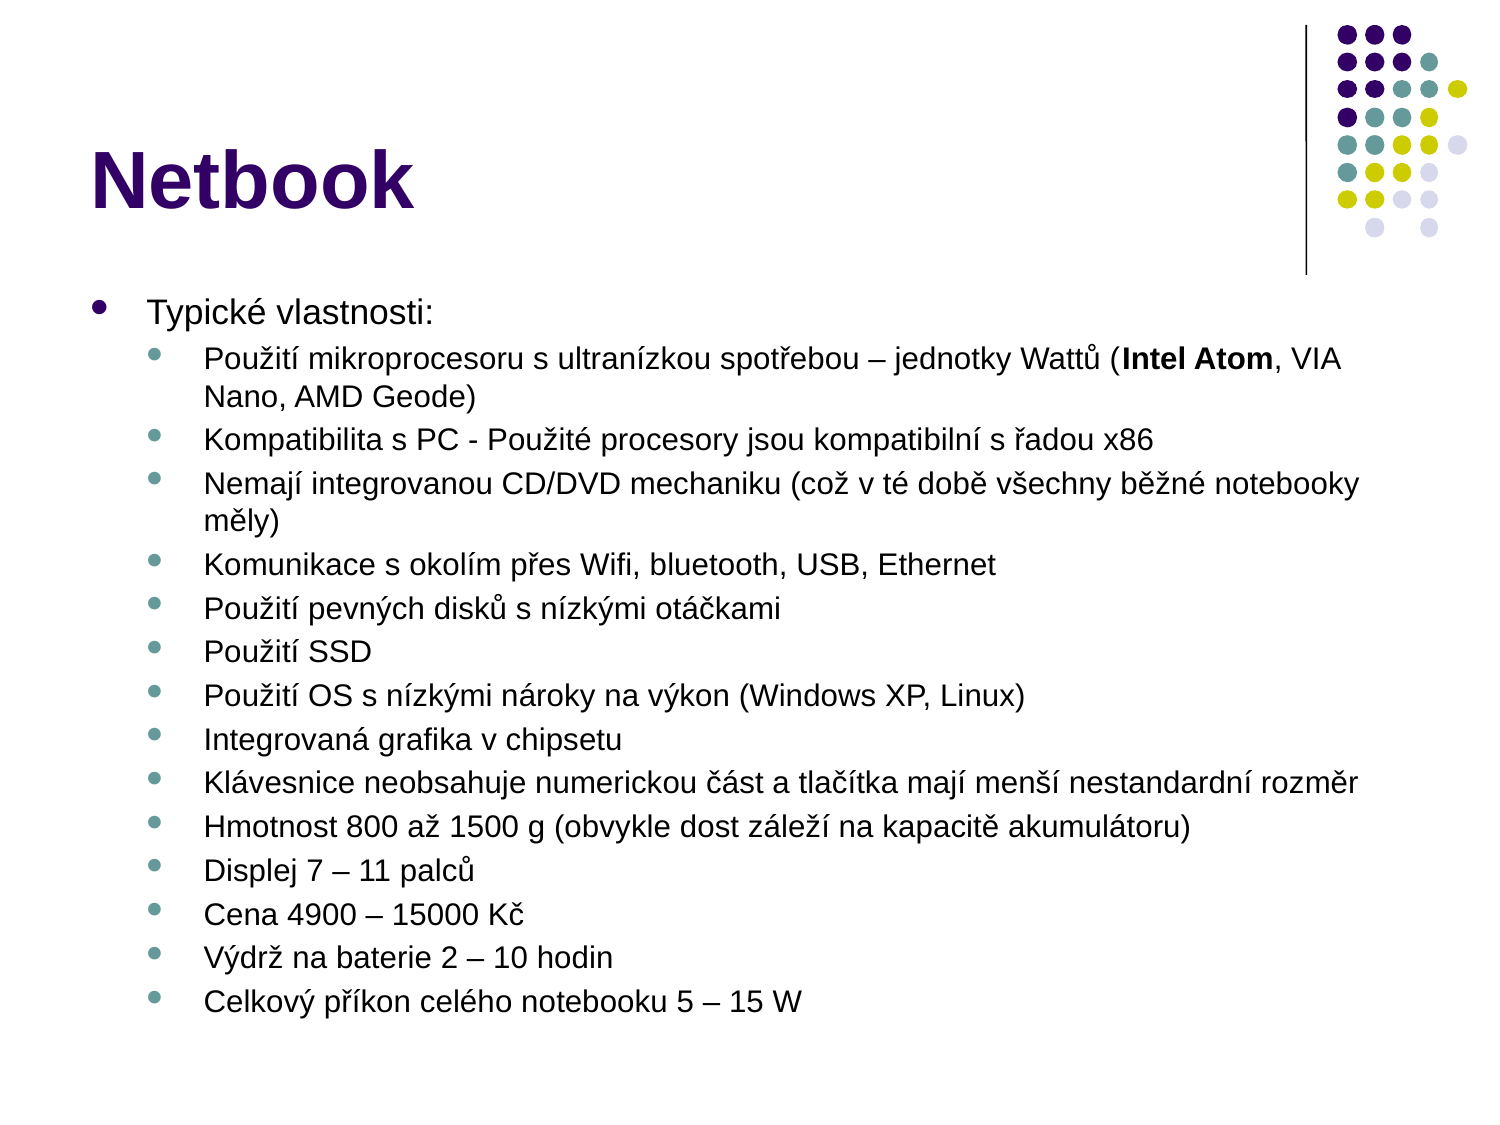

# Netbook
Typické vlastnosti:
Použití mikroprocesoru s ultranízkou spotřebou – jednotky Wattů (Intel Atom, VIA Nano, AMD Geode)
Kompatibilita s PC - Použité procesory jsou kompatibilní s řadou x86
Nemají integrovanou CD/DVD mechaniku (což v té době všechny běžné notebooky měly)
Komunikace s okolím přes Wifi, bluetooth, USB, Ethernet
Použití pevných disků s nízkými otáčkami
Použití SSD
Použití OS s nízkými nároky na výkon (Windows XP, Linux)
Integrovaná grafika v chipsetu
Klávesnice neobsahuje numerickou část a tlačítka mají menší nestandardní rozměr
Hmotnost 800 až 1500 g (obvykle dost záleží na kapacitě akumulátoru)
Displej 7 – 11 palců
Cena 4900 – 15000 Kč
Výdrž na baterie 2 – 10 hodin
Celkový příkon celého notebooku 5 – 15 W